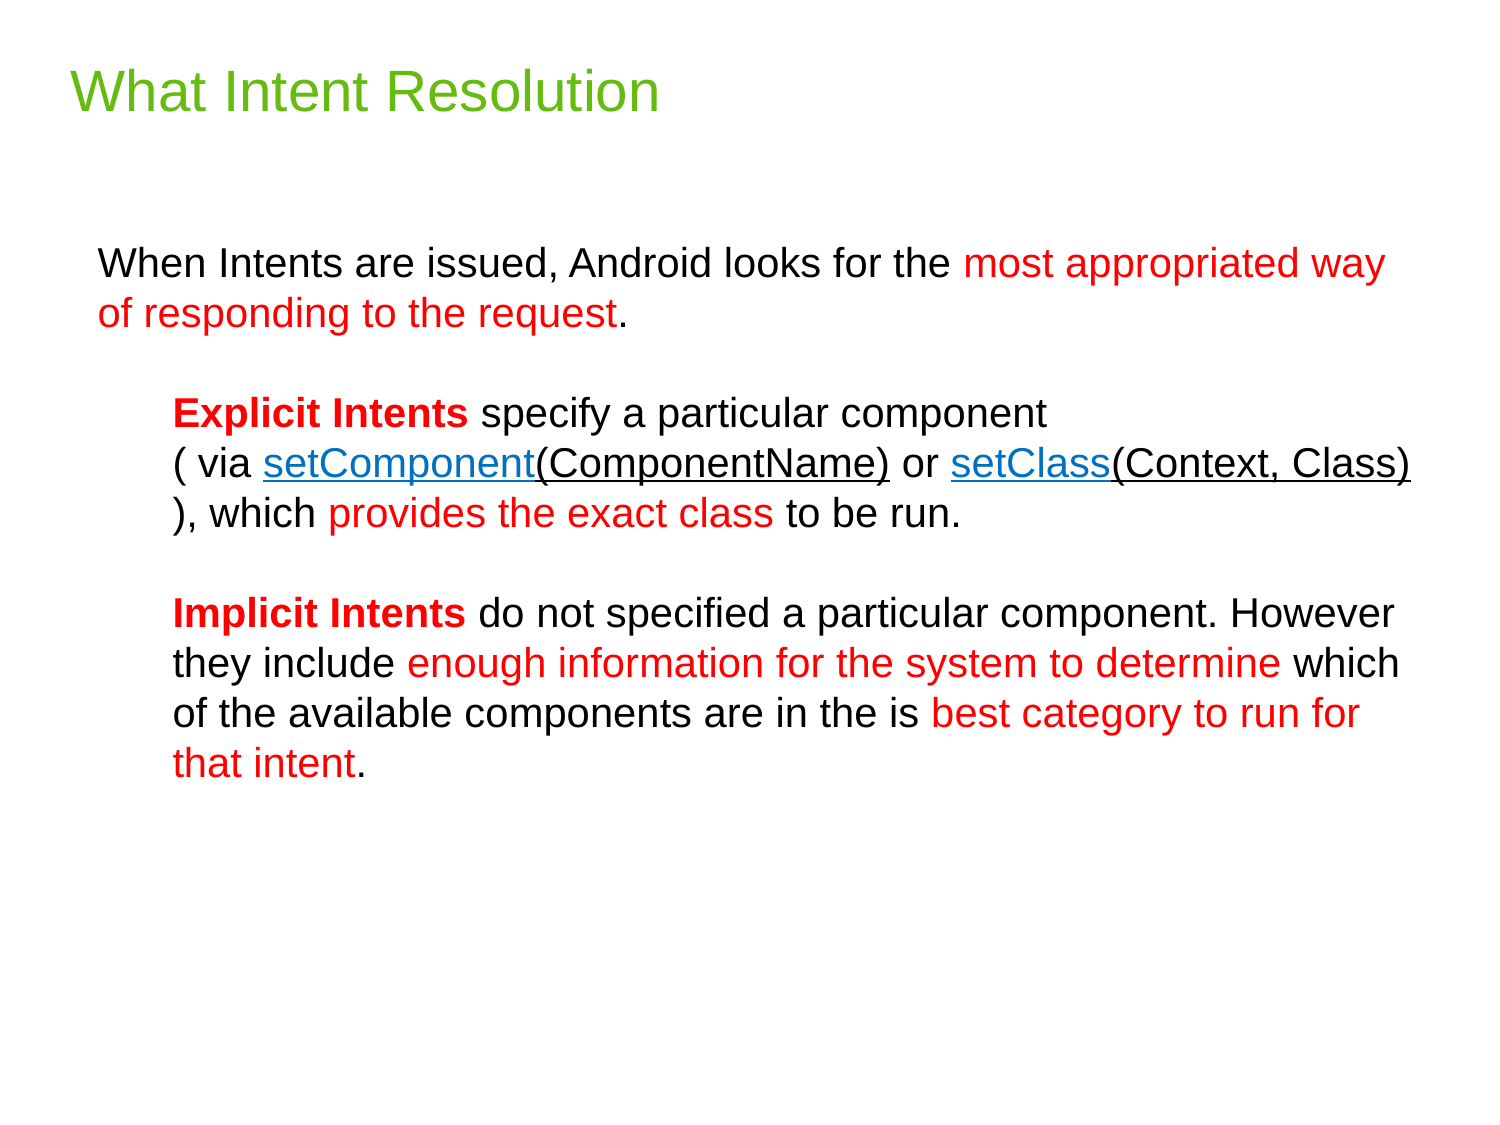

# What Intent Resolution
When Intents are issued, Android looks for the most appropriated way of responding to the request.

Explicit Intents specify a particular component
( via setComponent(ComponentName) or setClass(Context, Class) ), which provides the exact class to be run.

Implicit Intents do not specified a particular component. However they include enough information for the system to determine which of the available components are in the is best category to run for that intent.